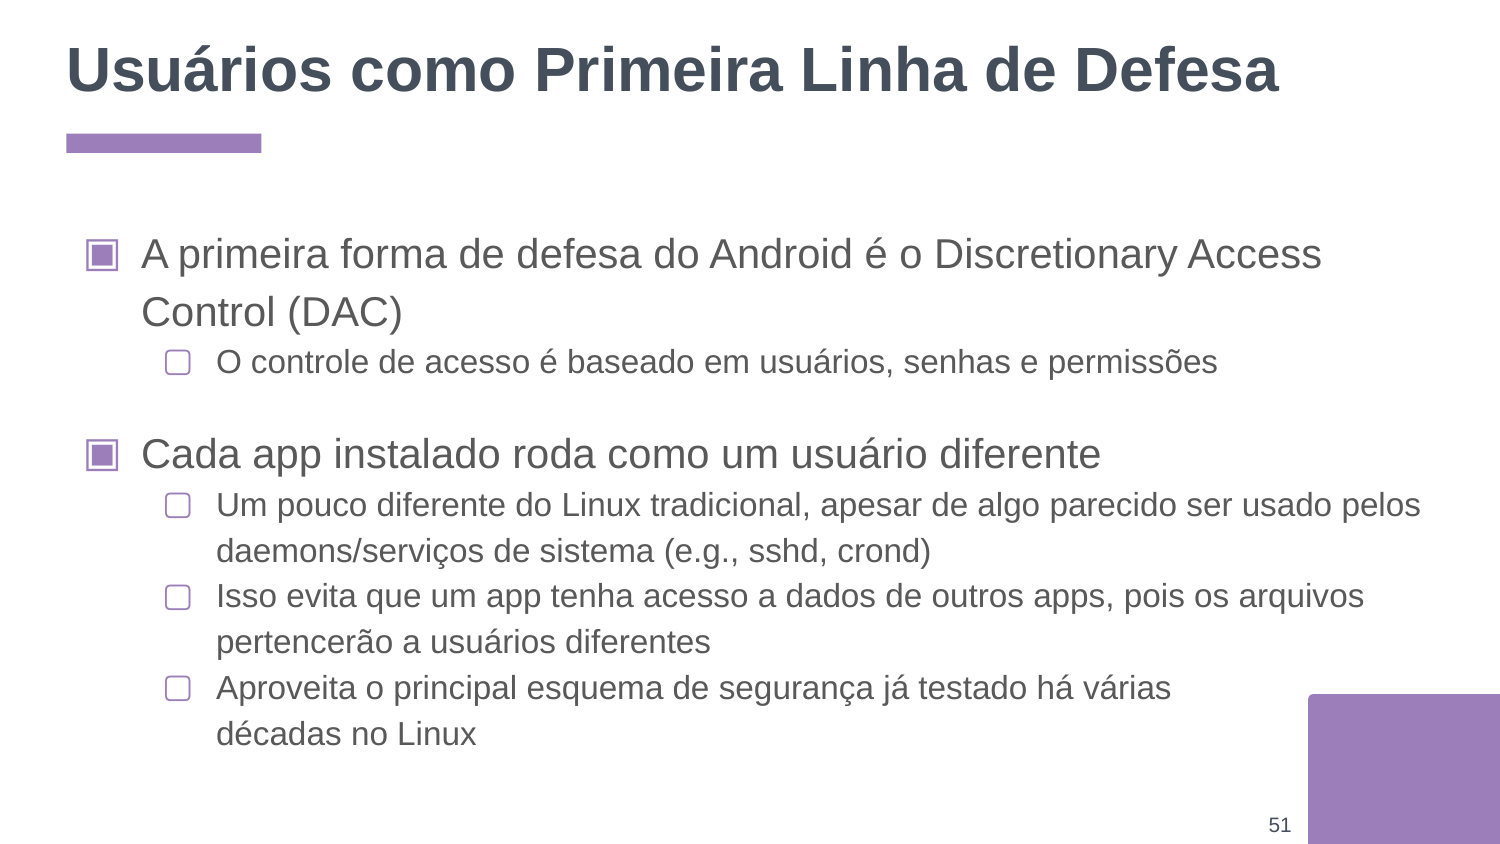

# Usuários como Primeira Linha de Defesa
A primeira forma de defesa do Android é o Discretionary Access Control (DAC)
O controle de acesso é baseado em usuários, senhas e permissões
Cada app instalado roda como um usuário diferente
Um pouco diferente do Linux tradicional, apesar de algo parecido ser usado pelos daemons/serviços de sistema (e.g., sshd, crond)
Isso evita que um app tenha acesso a dados de outros apps, pois os arquivos pertencerão a usuários diferentes
Aproveita o principal esquema de segurança já testado há várias
décadas no Linux
51